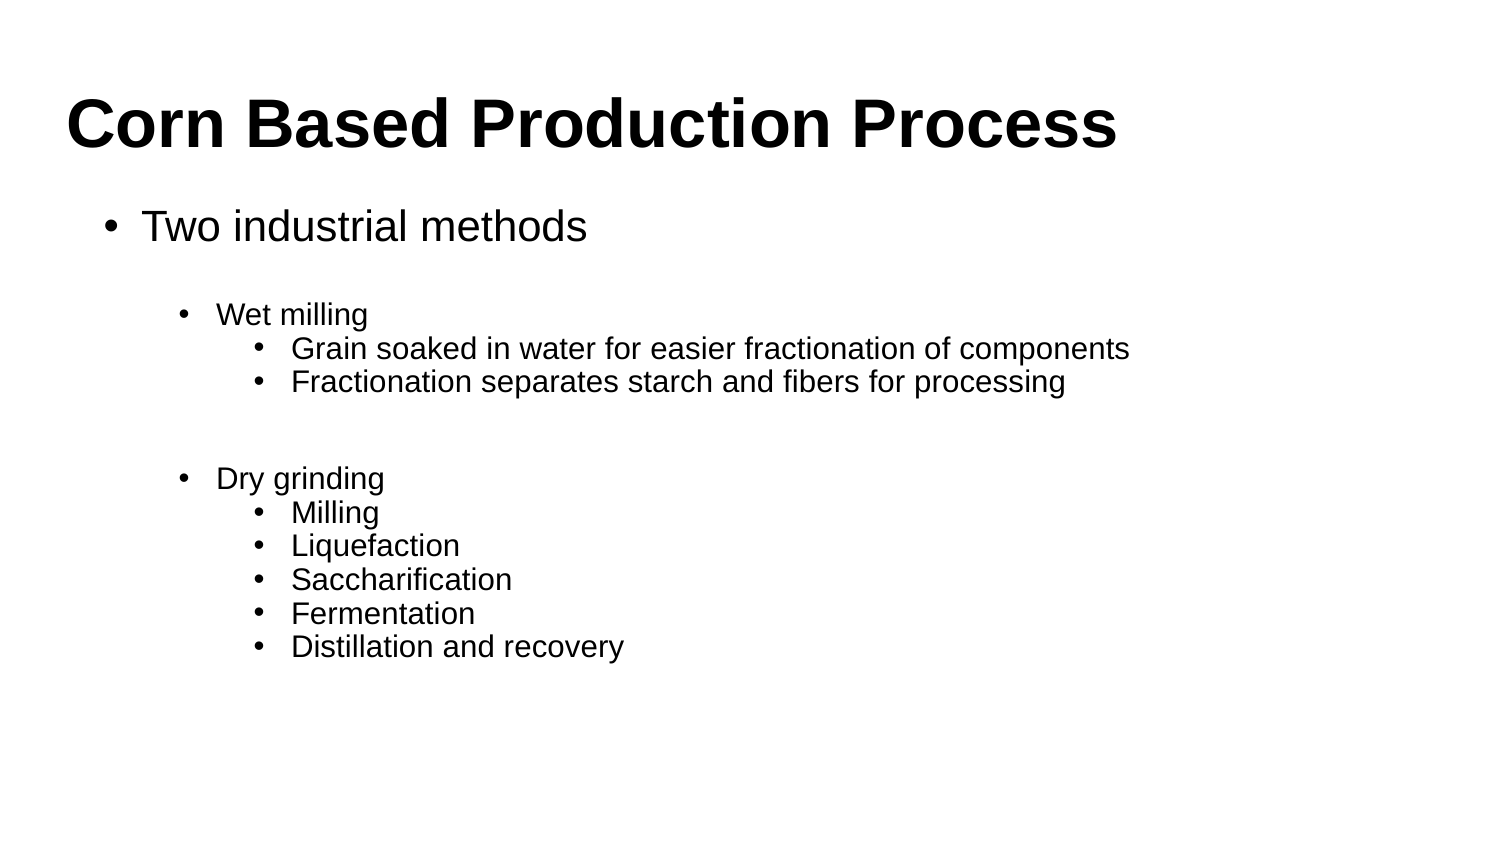

# Corn Based Production Process
Two industrial methods

Wet milling
Grain soaked in water for easier fractionation of components
Fractionation separates starch and fibers for processing

Dry grinding
Milling
Liquefaction
Saccharification
Fermentation
Distillation and recovery